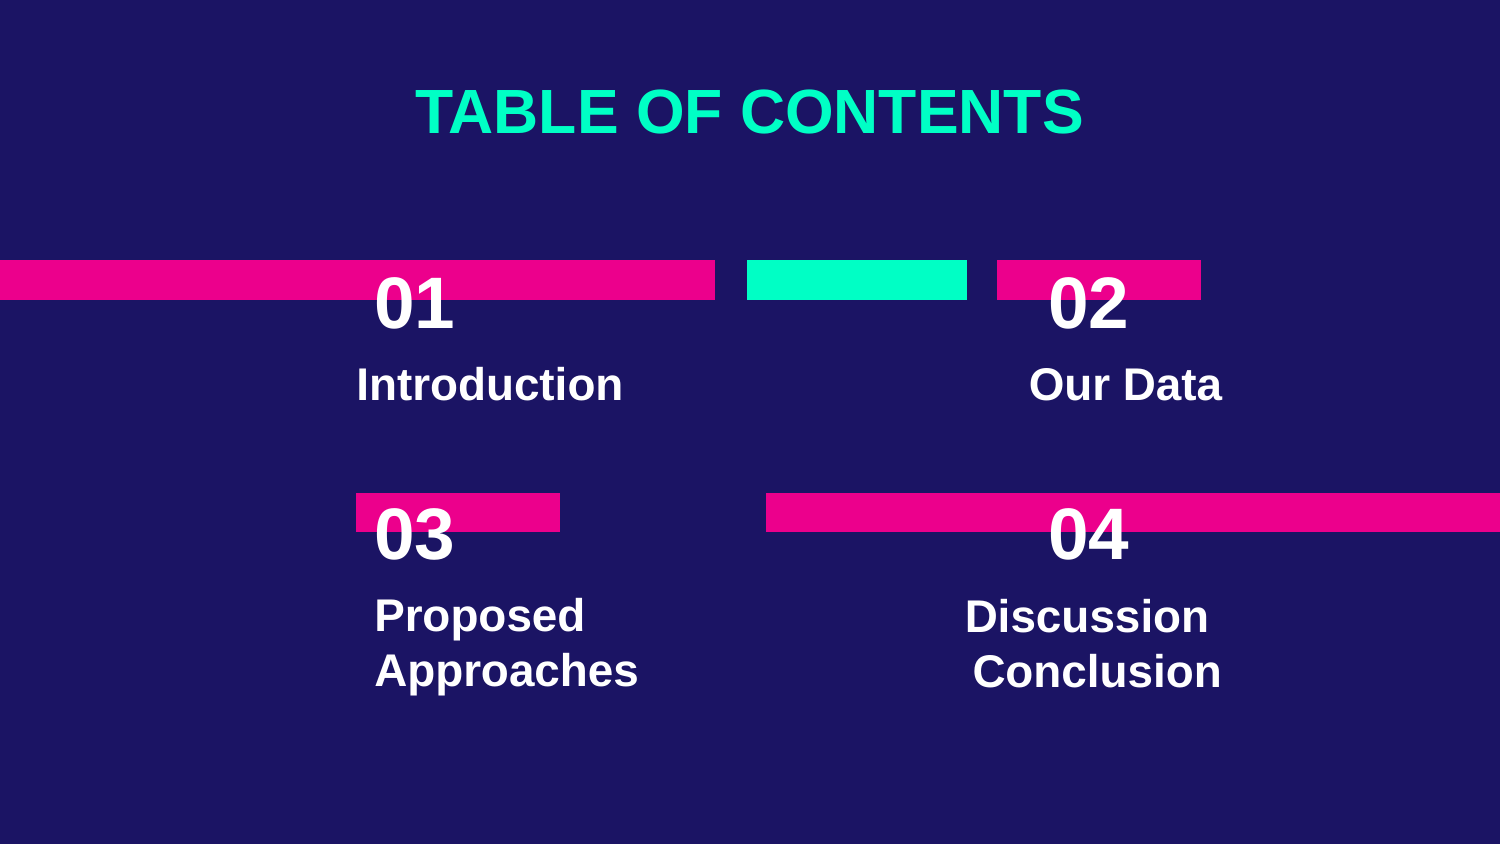

TABLE OF CONTENTS
# 01
02
Our Data
Introduction
03
04
Proposed Approaches
Discussion
Conclusion